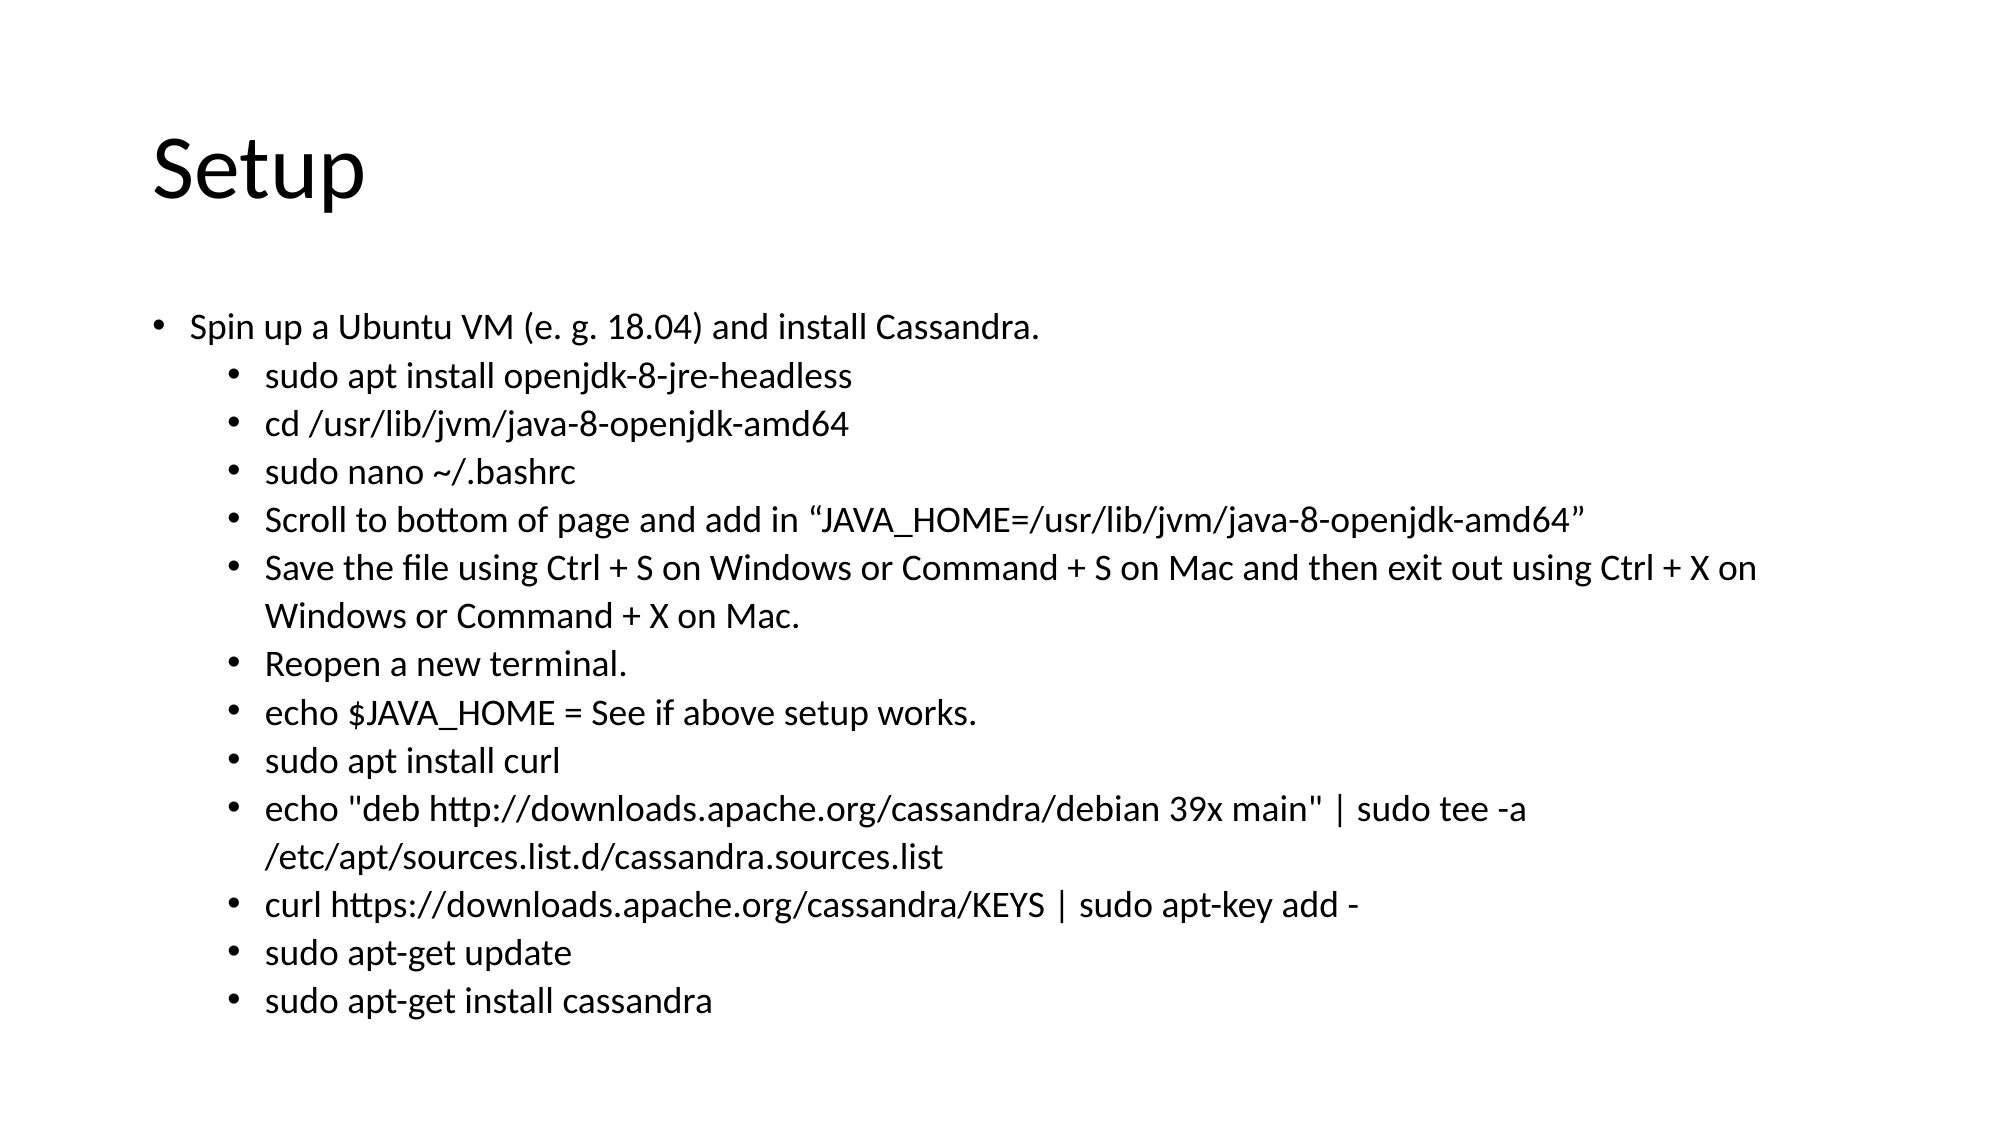

# Setup
Spin up a Ubuntu VM (e. g. 18.04) and install Cassandra.
sudo apt install openjdk-8-jre-headless
cd /usr/lib/jvm/java-8-openjdk-amd64
sudo nano ~/.bashrc
Scroll to bottom of page and add in “JAVA_HOME=/usr/lib/jvm/java-8-openjdk-amd64”
Save the file using Ctrl + S on Windows or Command + S on Mac and then exit out using Ctrl + X on Windows or Command + X on Mac.
Reopen a new terminal.
echo $JAVA_HOME = See if above setup works.
sudo apt install curl
echo "deb http://downloads.apache.org/cassandra/debian 39x main" | sudo tee -a /etc/apt/sources.list.d/cassandra.sources.list
curl https://downloads.apache.org/cassandra/KEYS | sudo apt-key add -
sudo apt-get update
sudo apt-get install cassandra